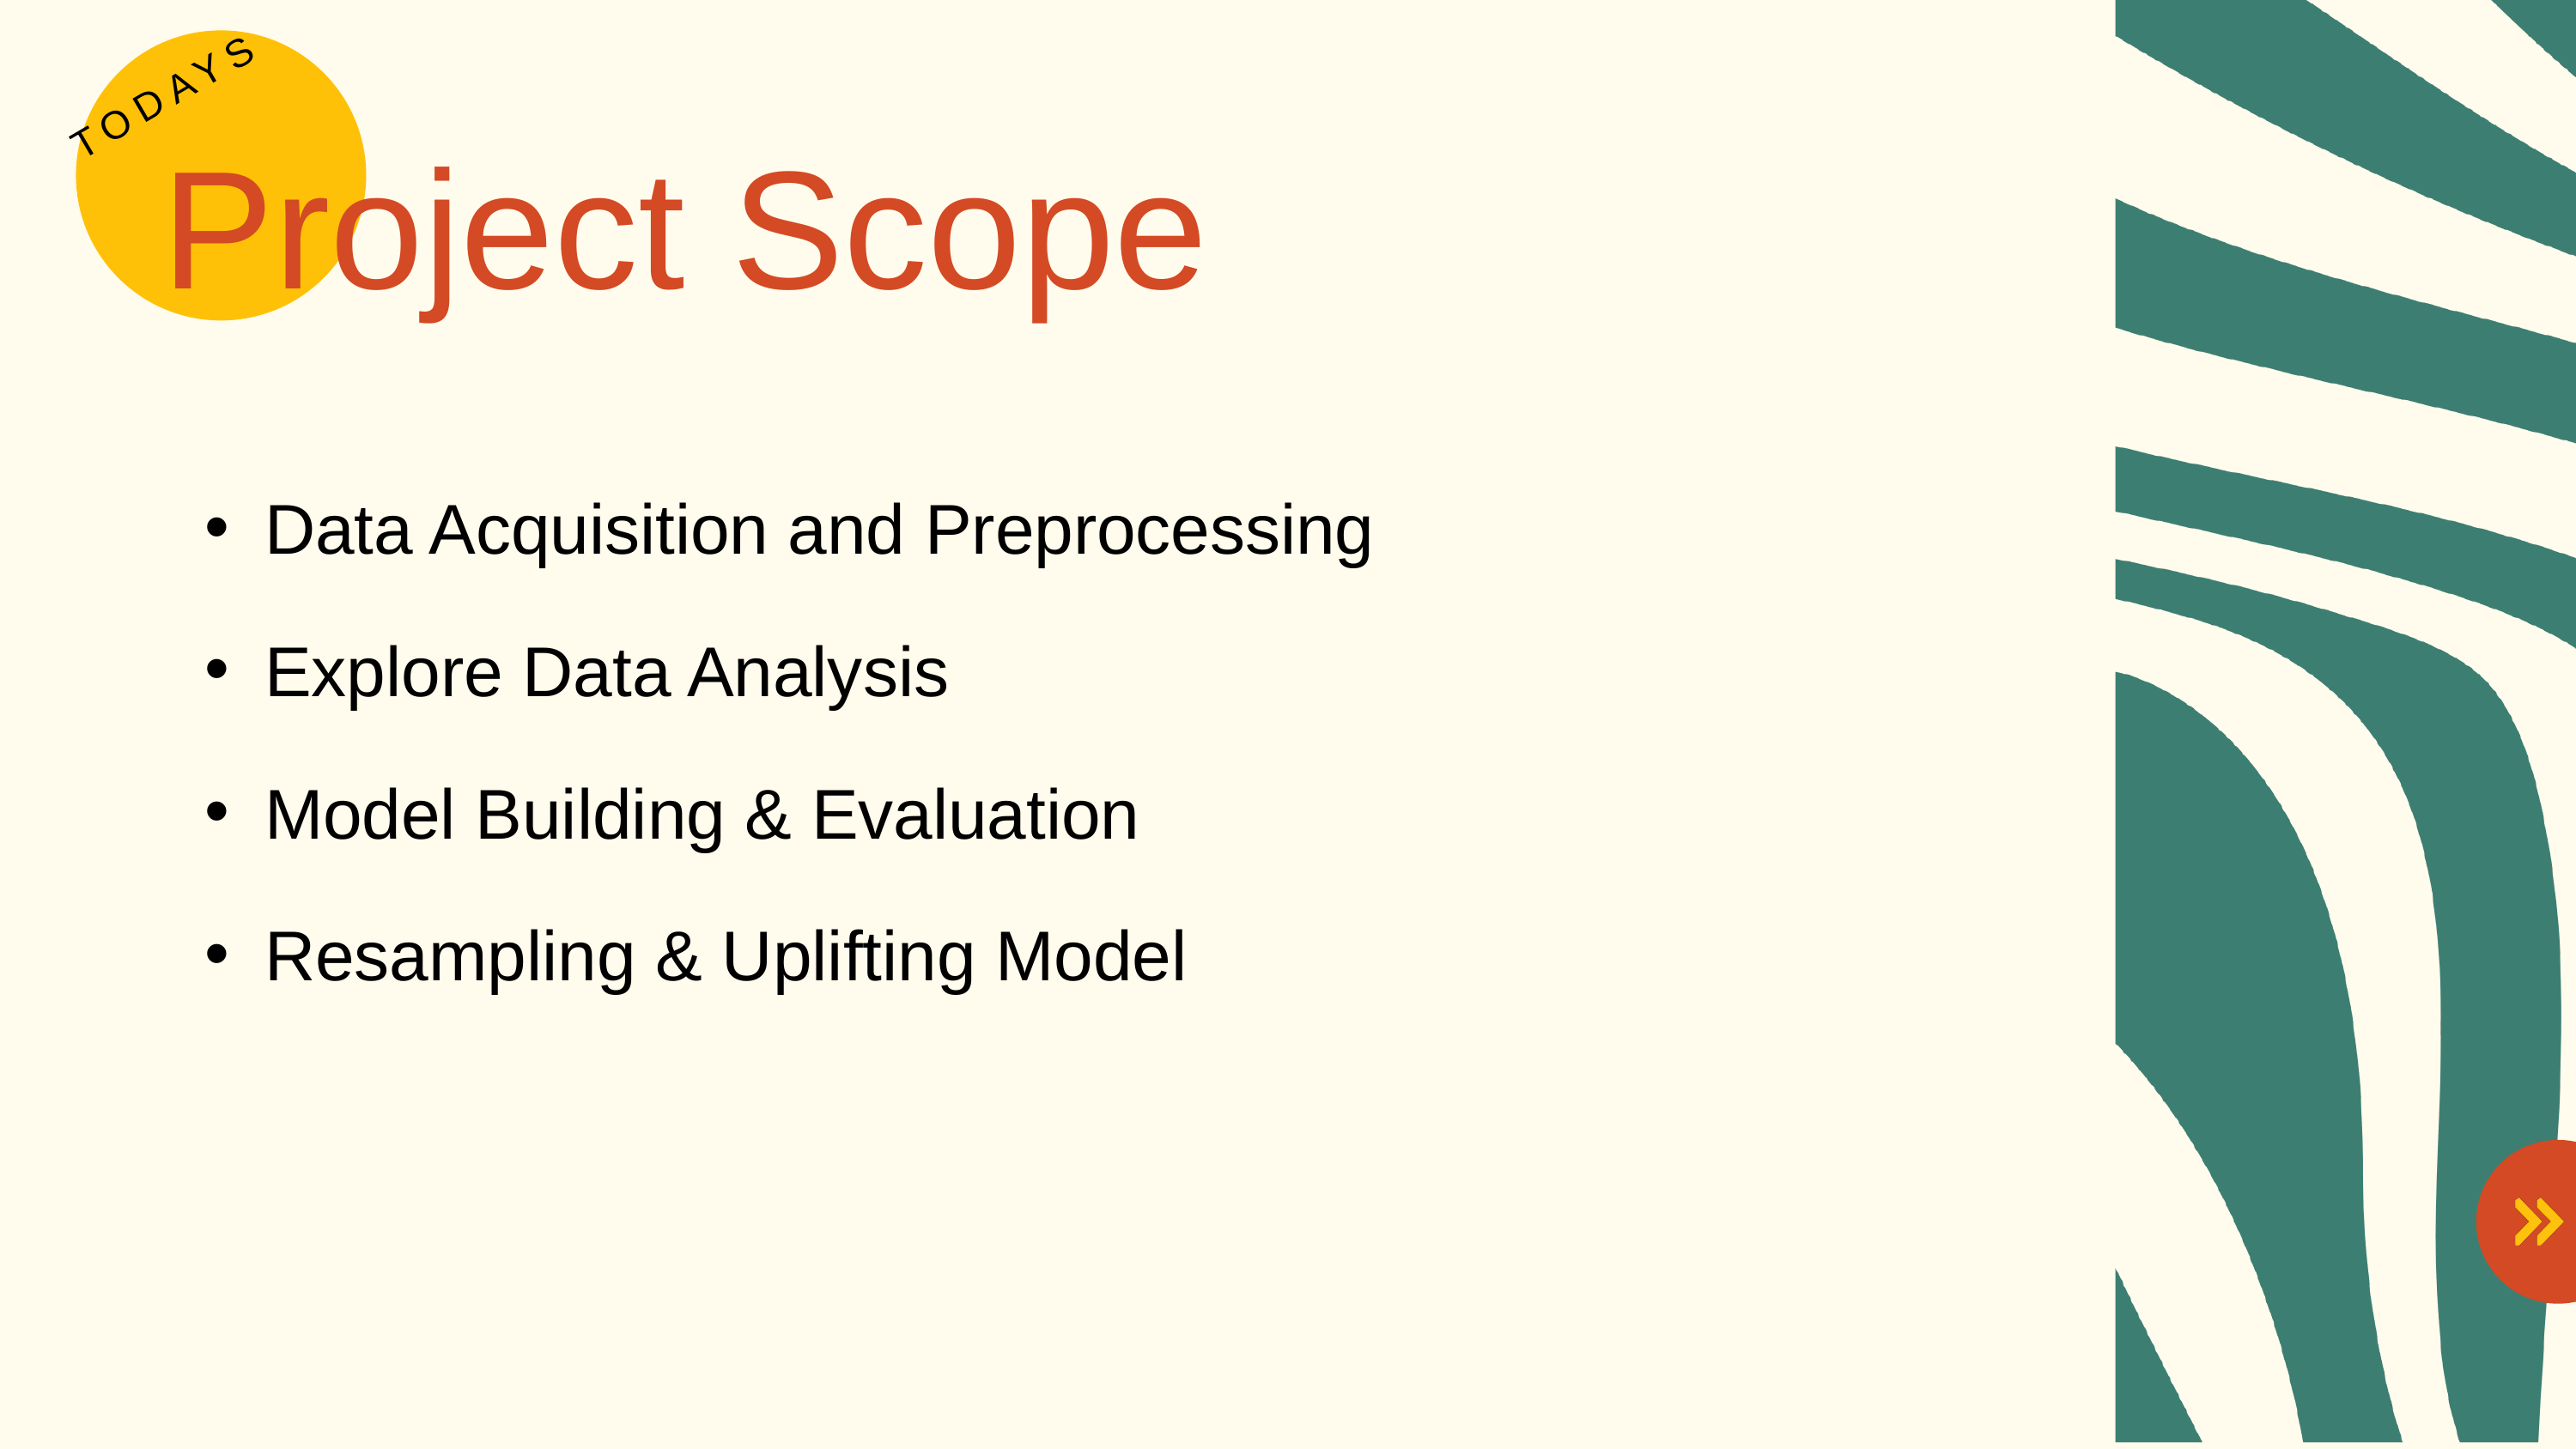

TODAYS
Project Scope
Data Acquisition and Preprocessing
Explore Data Analysis
Model Building & Evaluation
Resampling & Uplifting Model